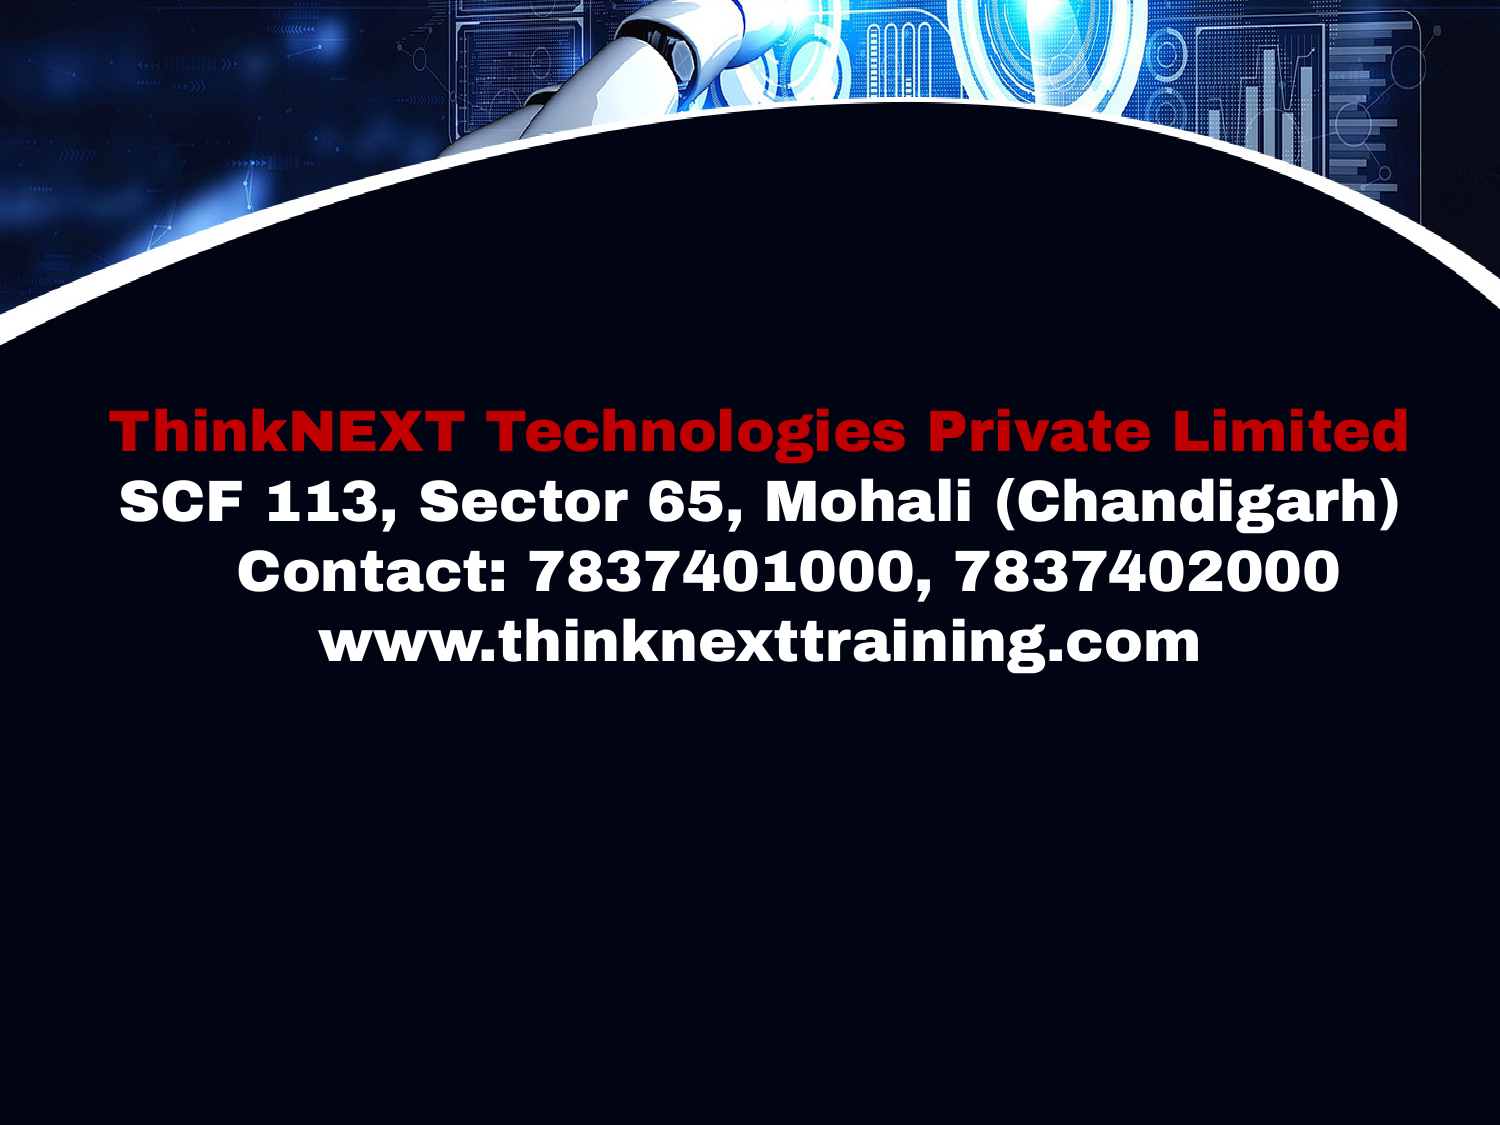

ThinkNEXT Technologies Private Limited
SCF 113, Sector 65, Mohali (Chandigarh)
   Contact: 7837401000, 7837402000 www.thinknexttraining.com